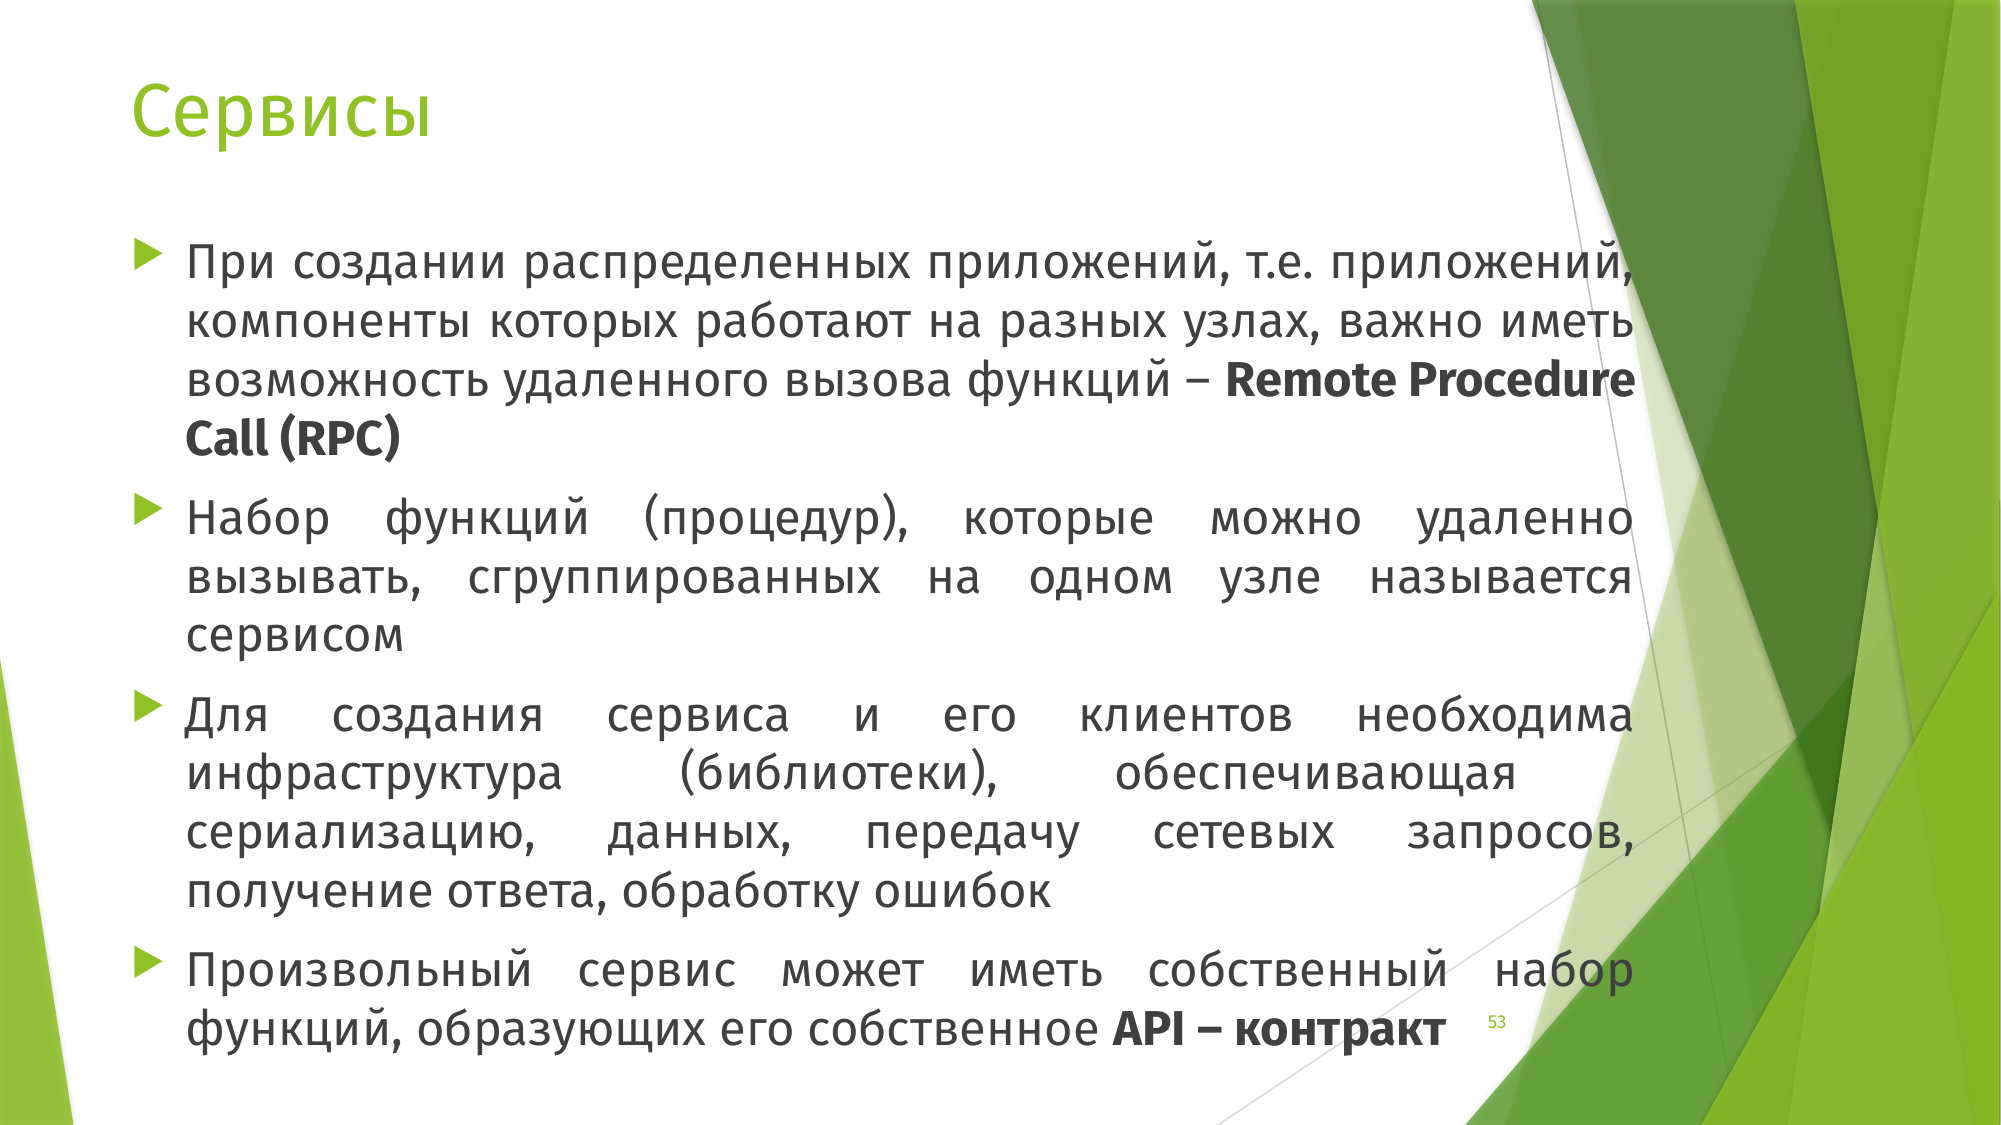

# Сервисы
При создании распределенных приложений, т.е. приложений, компоненты которых работают на разных узлах, важно иметь возможность удаленного вызова функций – Remote Procedure Call (RPC)
Набор функций (процедур), которые можно удаленно вызывать, сгруппированных на одном узле называется сервисом
Для создания сервиса и его клиентов необходима инфраструктура (библиотеки), обеспечивающая  сериализацию, данных, передачу сетевых запросов, получение ответа, обработку ошибок
Произвольный сервис может иметь собственный набор функций, образующих его собственное API – контракт
53